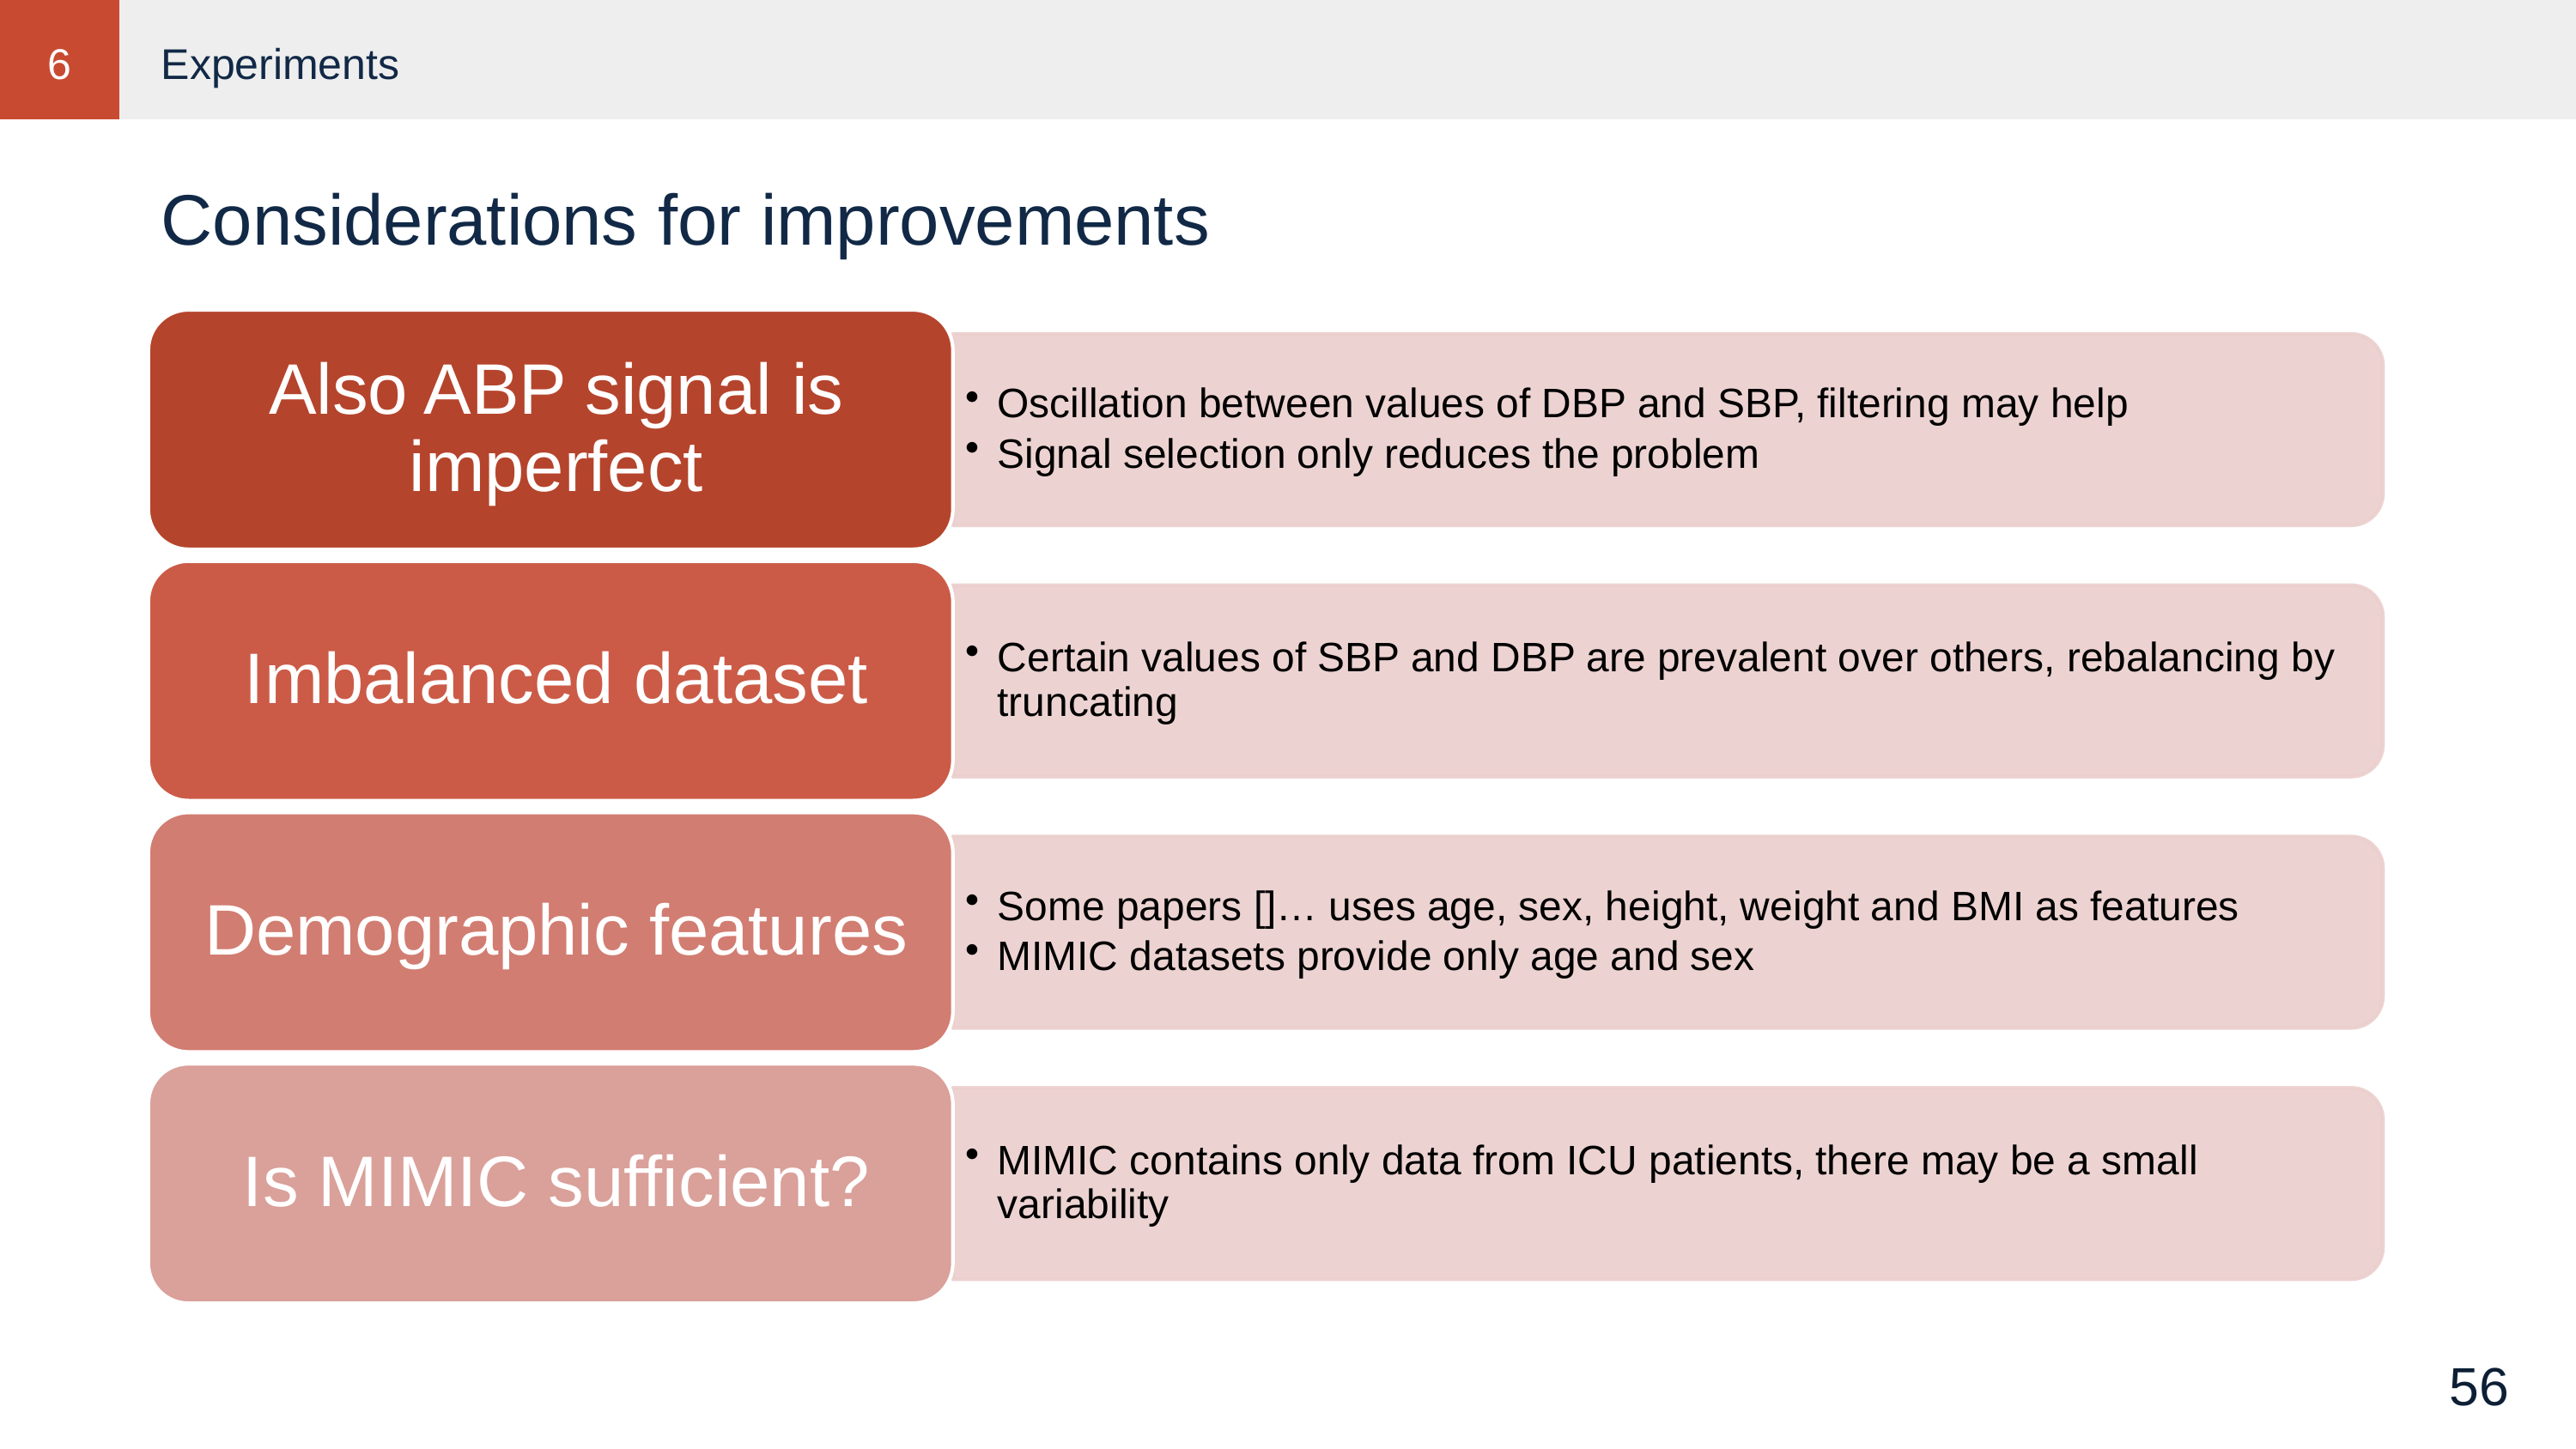

6
Experiments
Considerations for improvements
Oscillation between values of DBP and SBP, filtering may help
Signal selection only reduces the problem
Also ABP signal is imperfect
Certain values of SBP and DBP are prevalent over others, rebalancing by truncating
Imbalanced dataset
Some papers []… uses age, sex, height, weight and BMI as features
MIMIC datasets provide only age and sex
Demographic features
MIMIC contains only data from ICU patients, there may be a small variability
Is MIMIC sufficient?
56